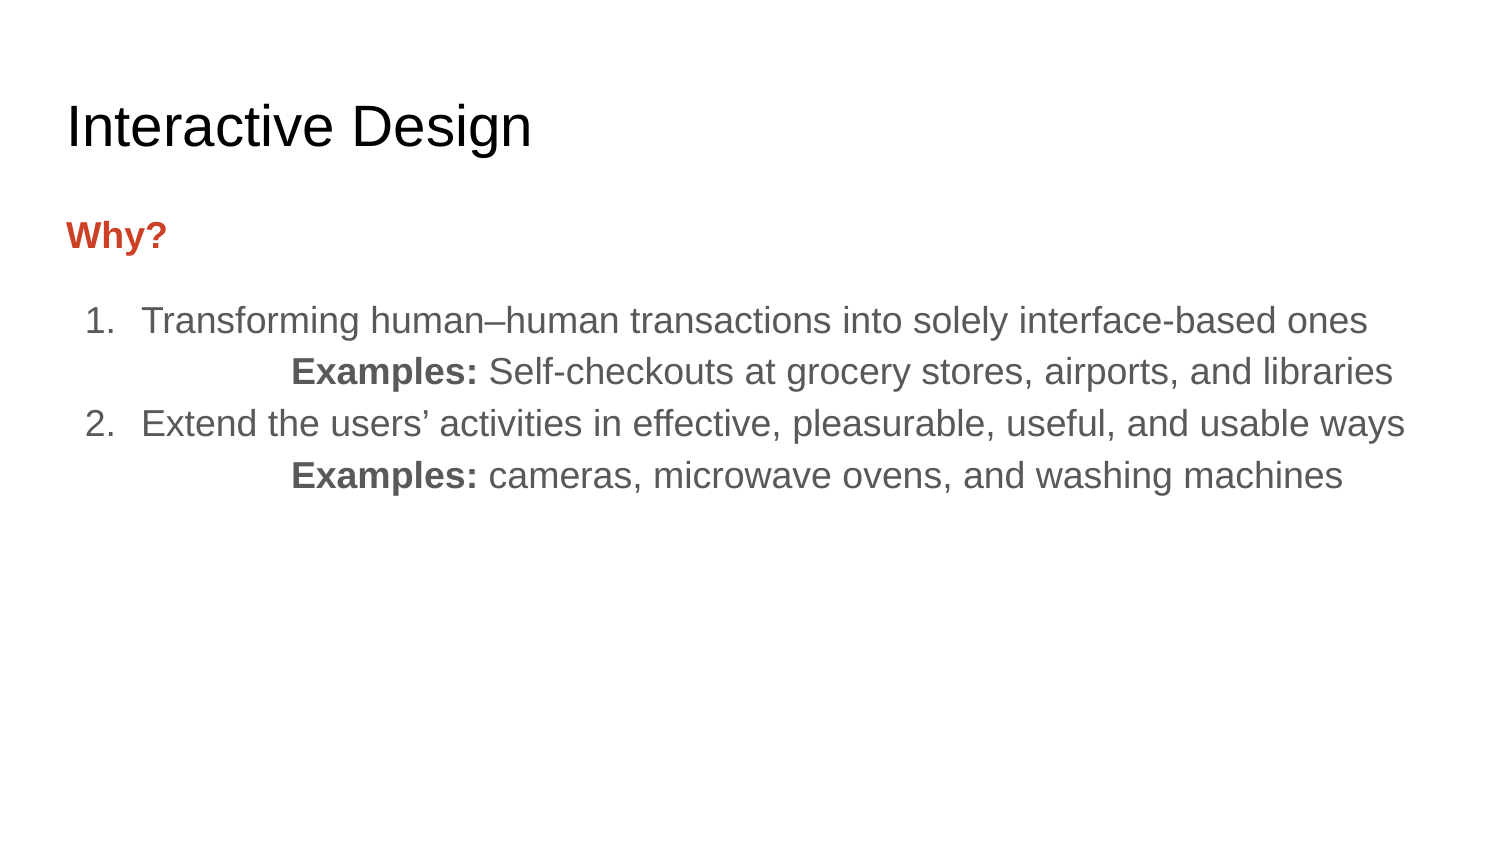

# Interactive Design

Why?
Transforming human–human transactions into solely interface-based ones
	Examples: Self-checkouts at grocery stores, airports, and libraries
Extend the users’ activities in effective, pleasurable, useful, and usable ways
	Examples: cameras, microwave ovens, and washing machines